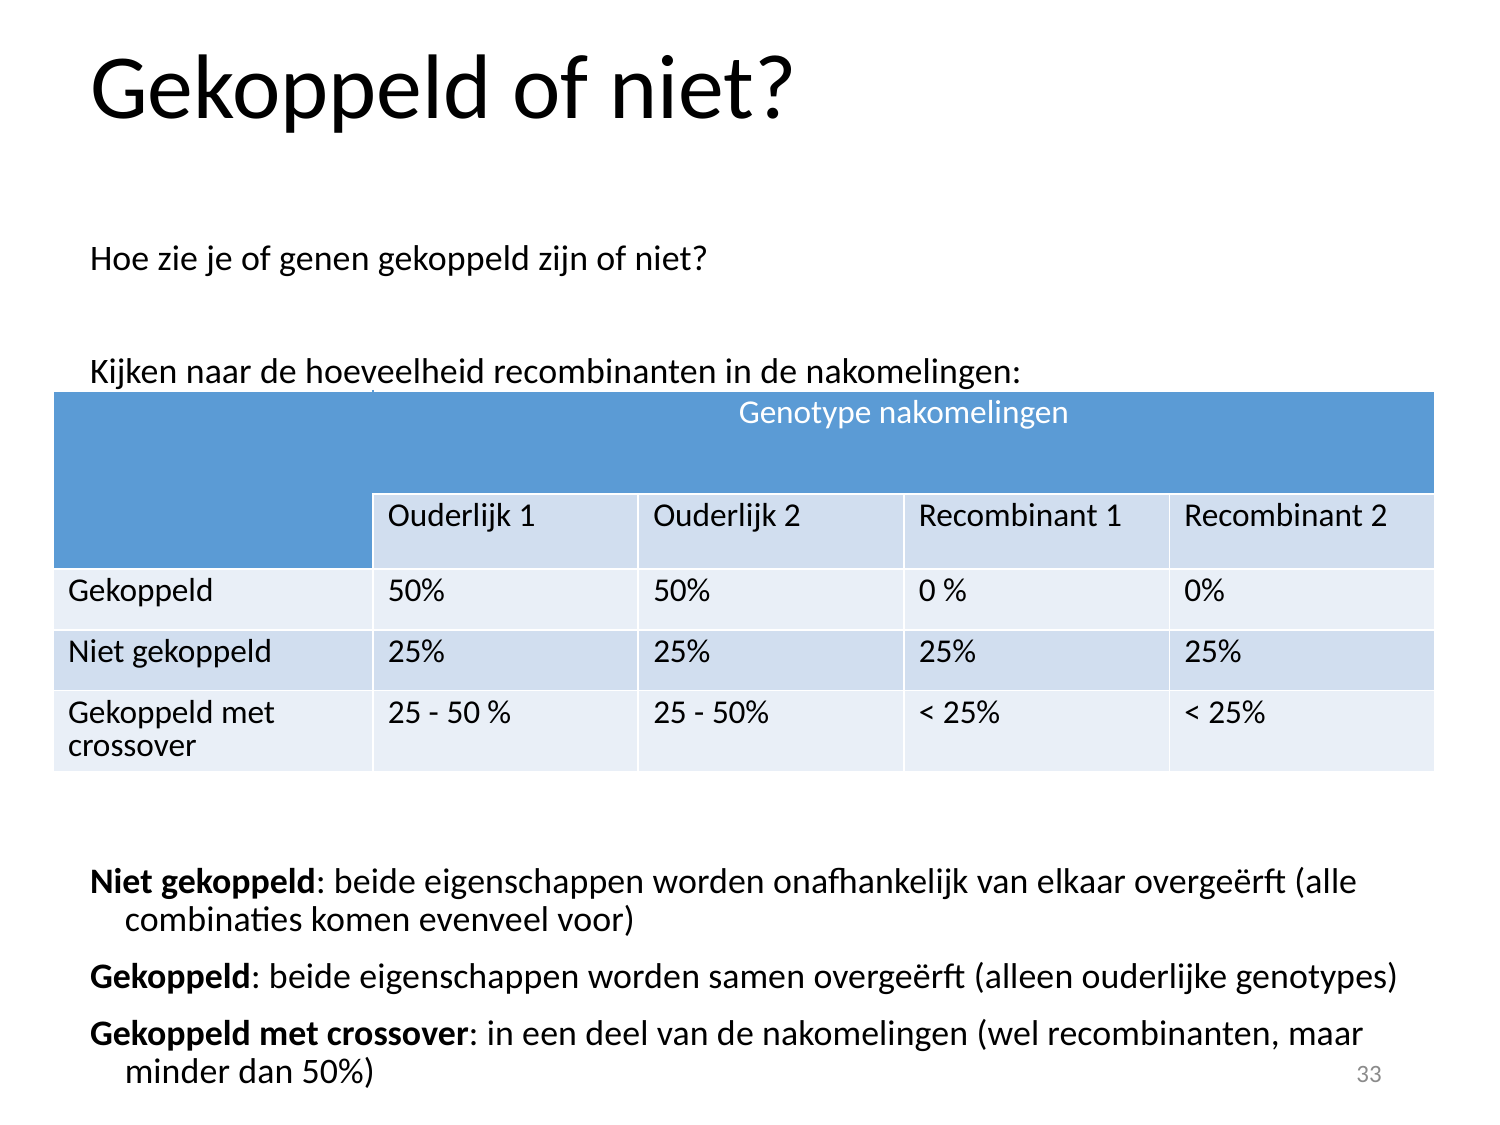

# Gekoppeld of niet?
Hoe zie je of genen gekoppeld zijn of niet?

Kijken naar de hoeveelheid recombinanten in de nakomelingen:

Niet gekoppeld: beide eigenschappen worden onafhankelijk van elkaar overgeërft (alle combinaties komen evenveel voor)
Gekoppeld: beide eigenschappen worden samen overgeërft (alleen ouderlijke genotypes)
Gekoppeld met crossover: in een deel van de nakomelingen (wel recombinanten, maar minder dan 50%)

|  | Genotype nakomelingen |  |  |  |
| --- | --- | --- | --- | --- |
|  | Ouderlijk 1 | Ouderlijk 2 | Recombinant 1 | Recombinant 2 |
| Gekoppeld | 50% | 50% | 0 % | 0% |
| Niet gekoppeld | 25% | 25% | 25% | 25% |
| Gekoppeld met crossover | 25 - 50 % | 25 - 50% | < 25% | < 25% |
33